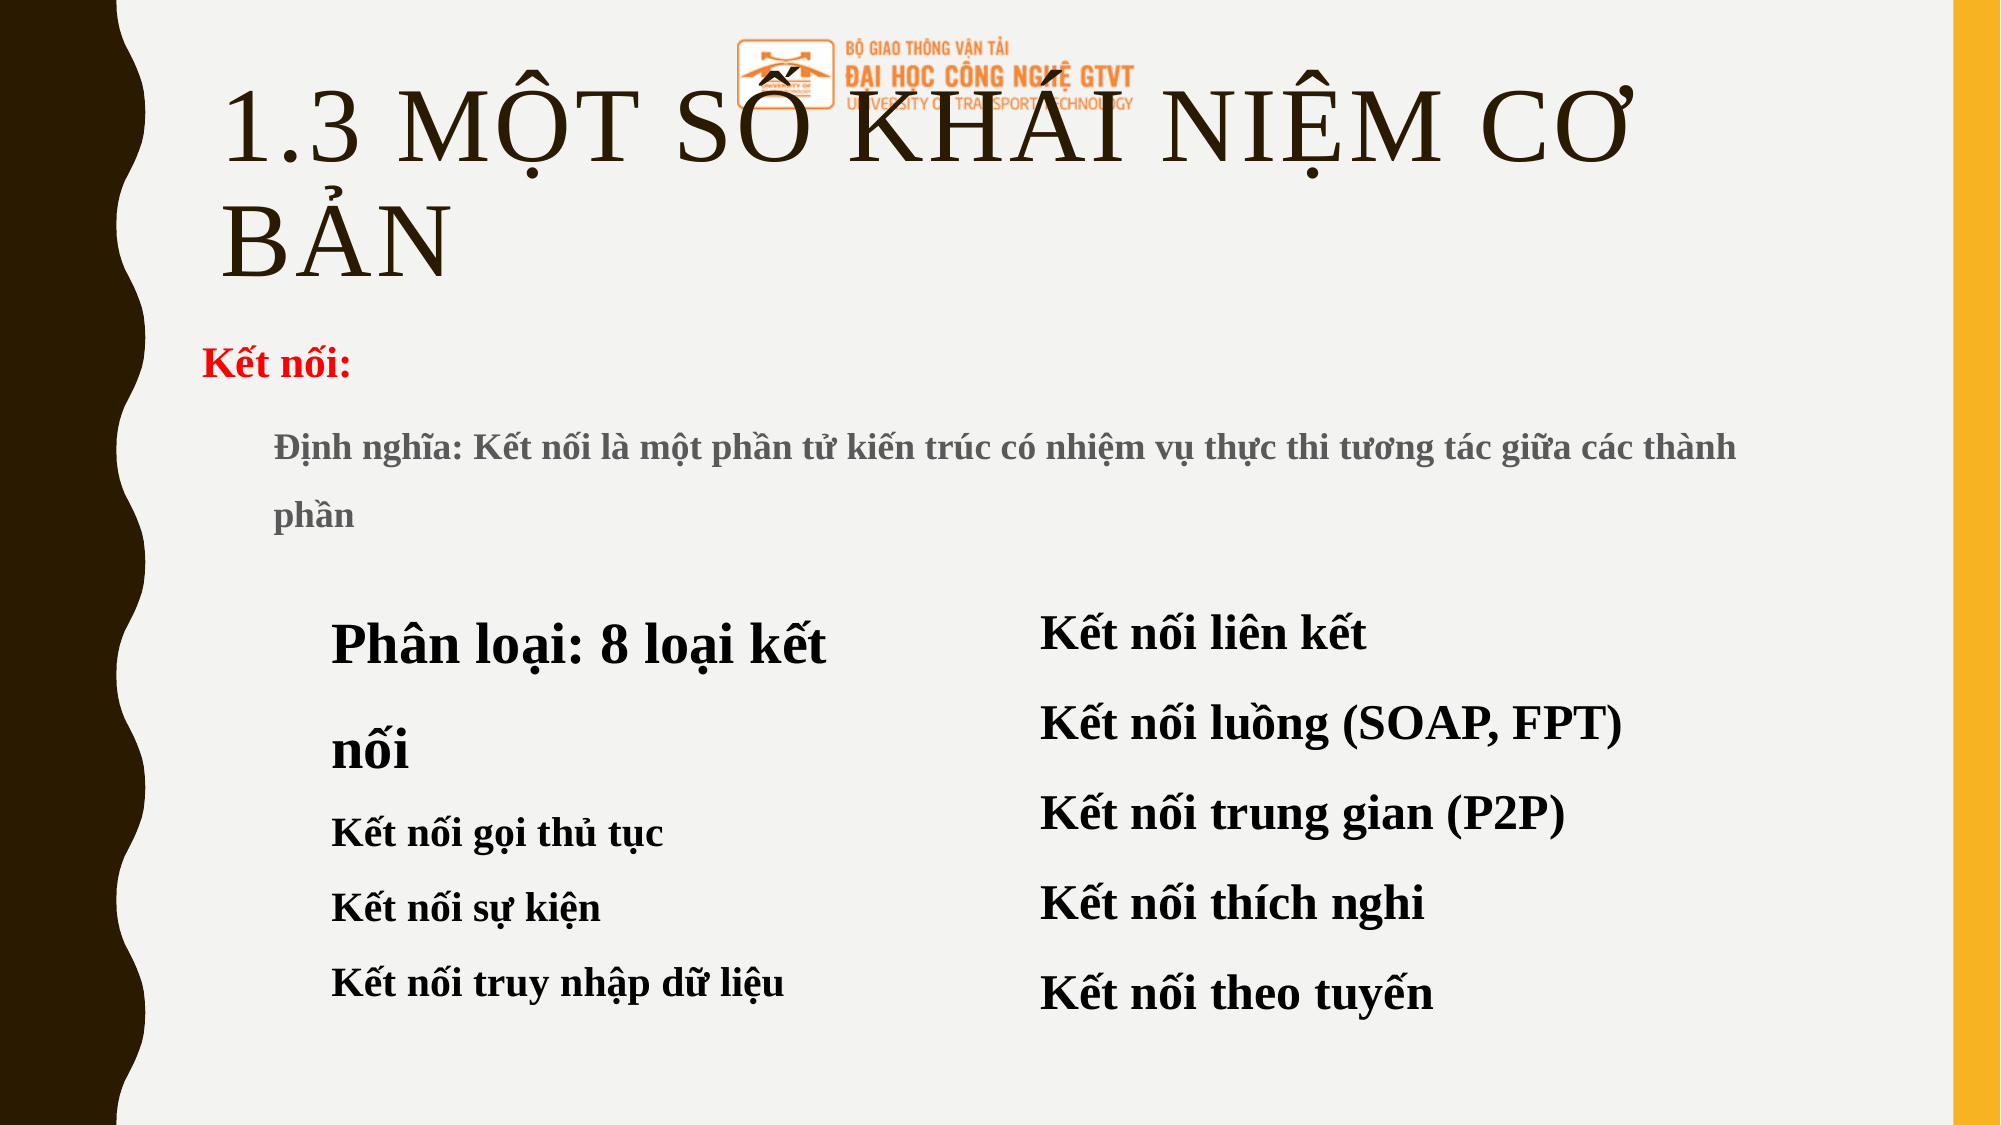

# 1.3 Một số khái niệm cơ bản
Kết nối:
Định nghĩa: Kết nối là một phần tử kiến trúc có nhiệm vụ thực thi tương tác giữa các thành phần

Phân loại: 8 loại kết nối
Kết nối gọi thủ tục
Kết nối sự kiện
Kết nối truy nhập dữ liệu

Kết nối liên kết
Kết nối luồng (SOAP, FPT)
Kết nối trung gian (P2P)
Kết nối thích nghi
Kết nối theo tuyến